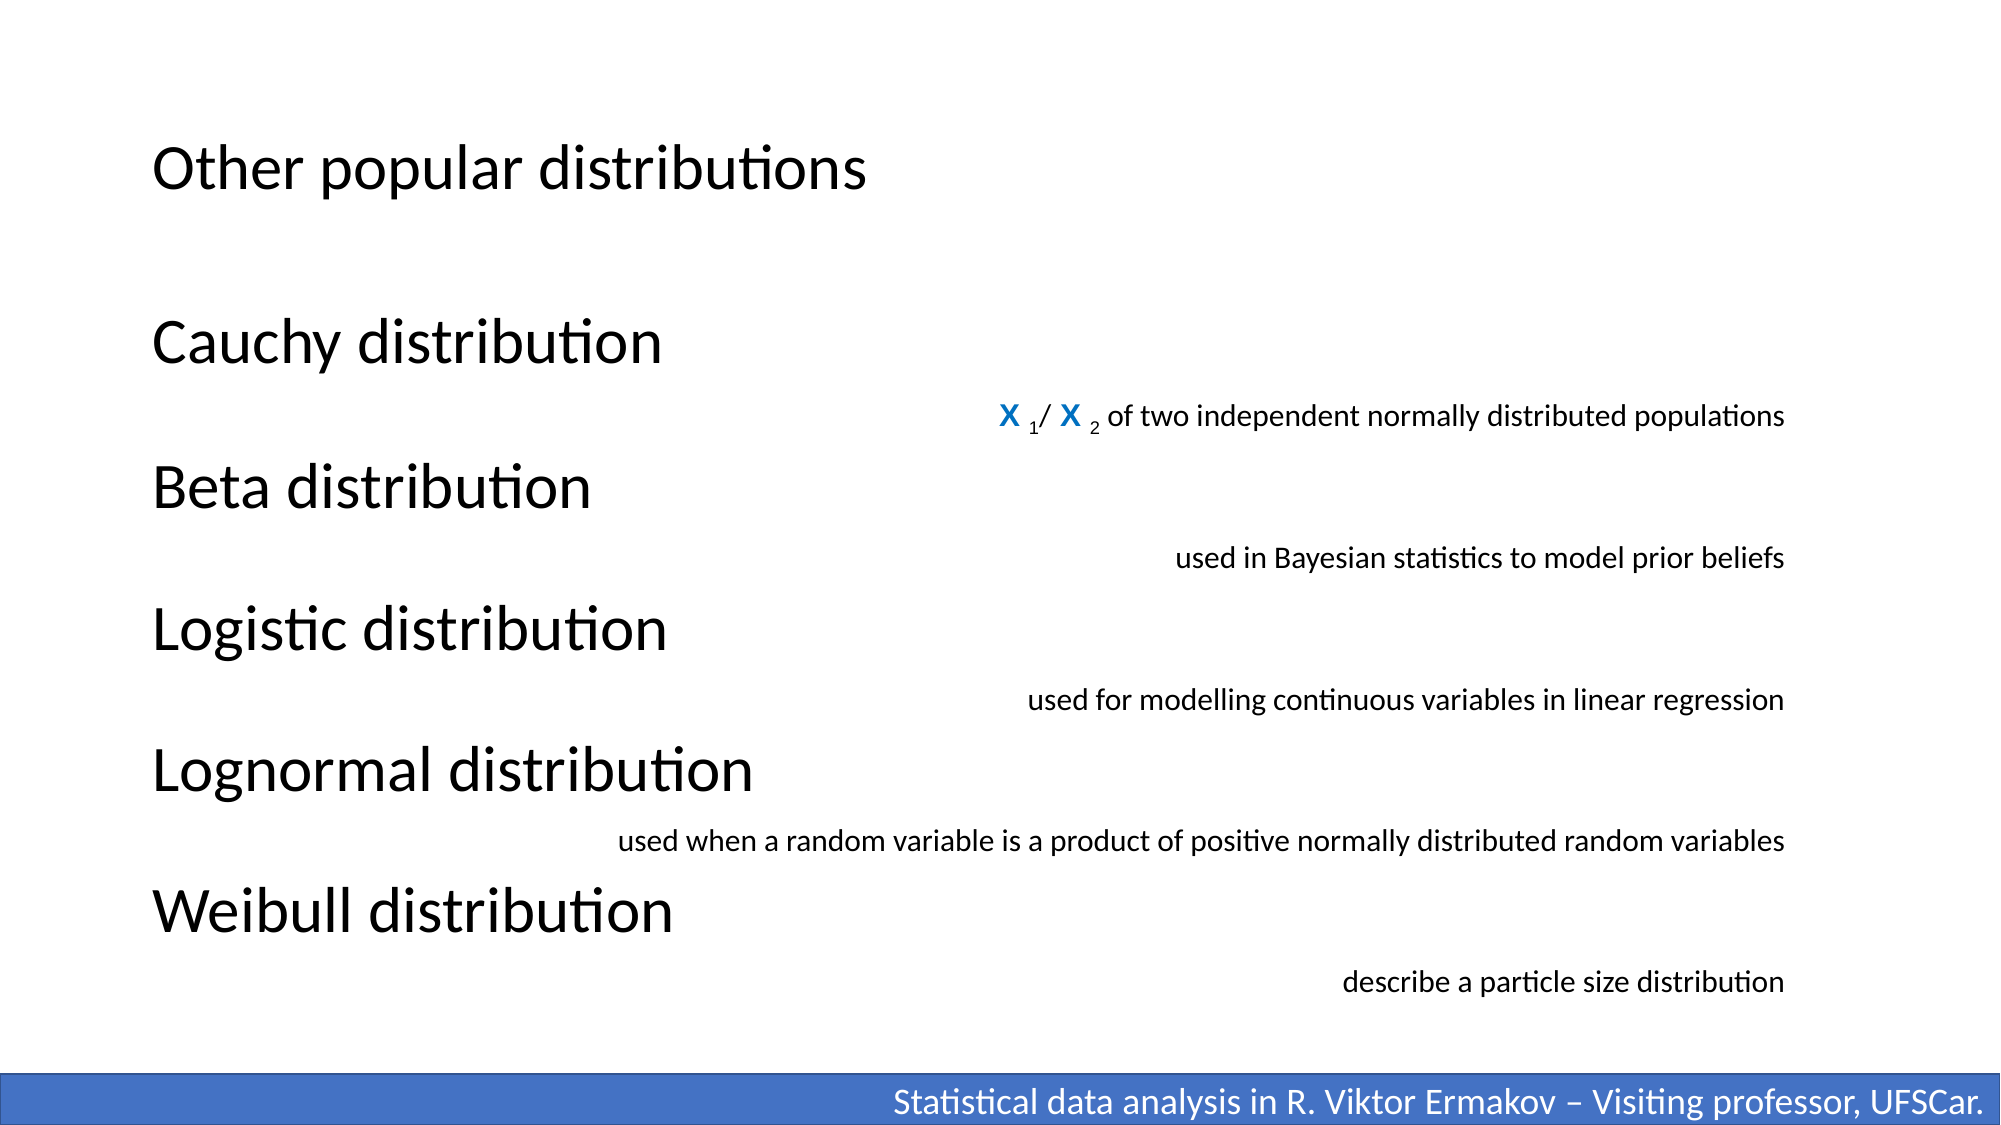

# Other popular distributions
Cauchy distribution
X 1/ X 2 of two independent normally distributed populations
Beta distribution
used in Bayesian statistics to model prior beliefs
Logistic distribution
used for modelling continuous variables in linear regression
Lognormal distribution
used when a random variable is a product of positive normally distributed random variables
Weibull distribution
describe a particle size distribution

 Statistical data analysis in R. Viktor Ermakov – Visiting professor, UFSCar.